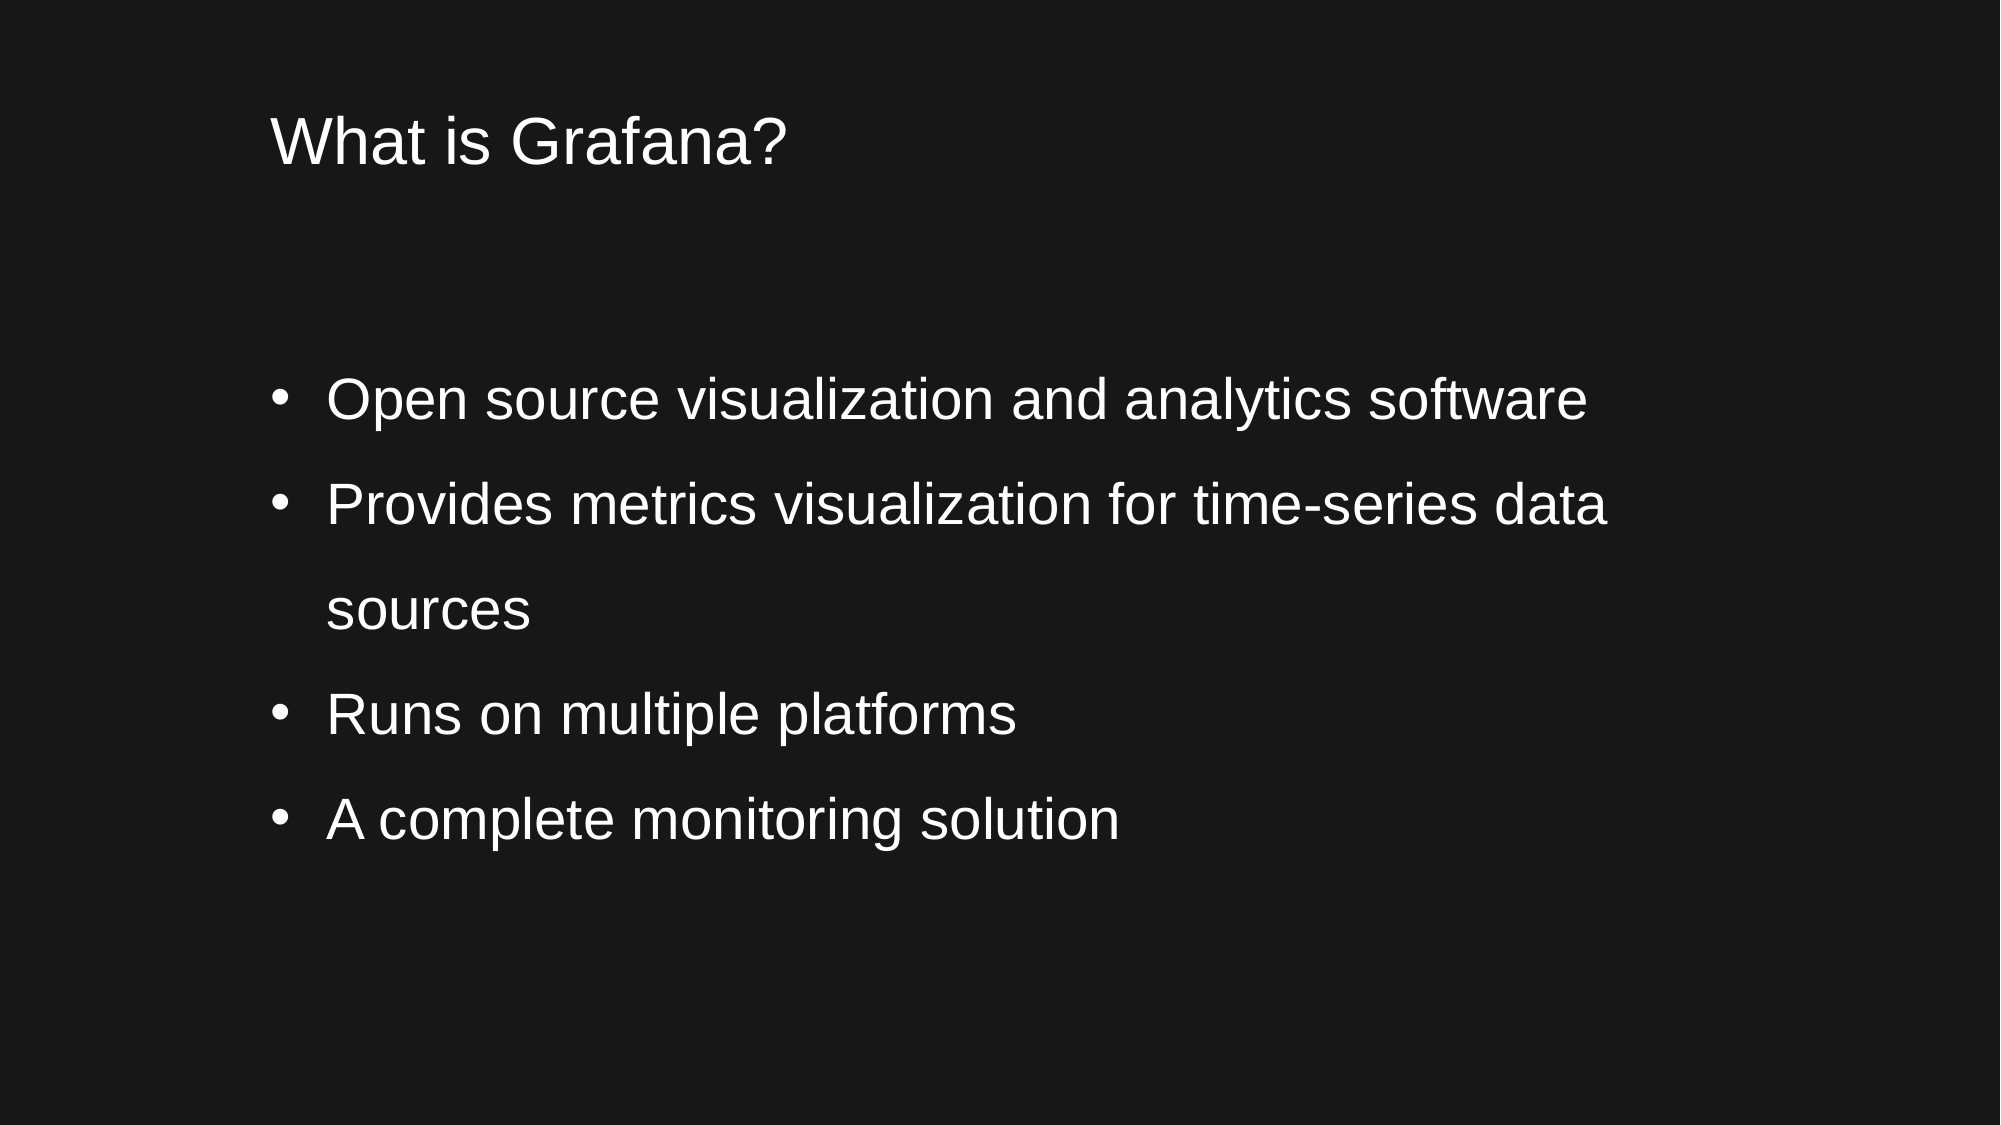

What is Grafana?
Open source visualization and analytics software
Provides metrics visualization for time-series data sources
Runs on multiple platforms
A complete monitoring solution